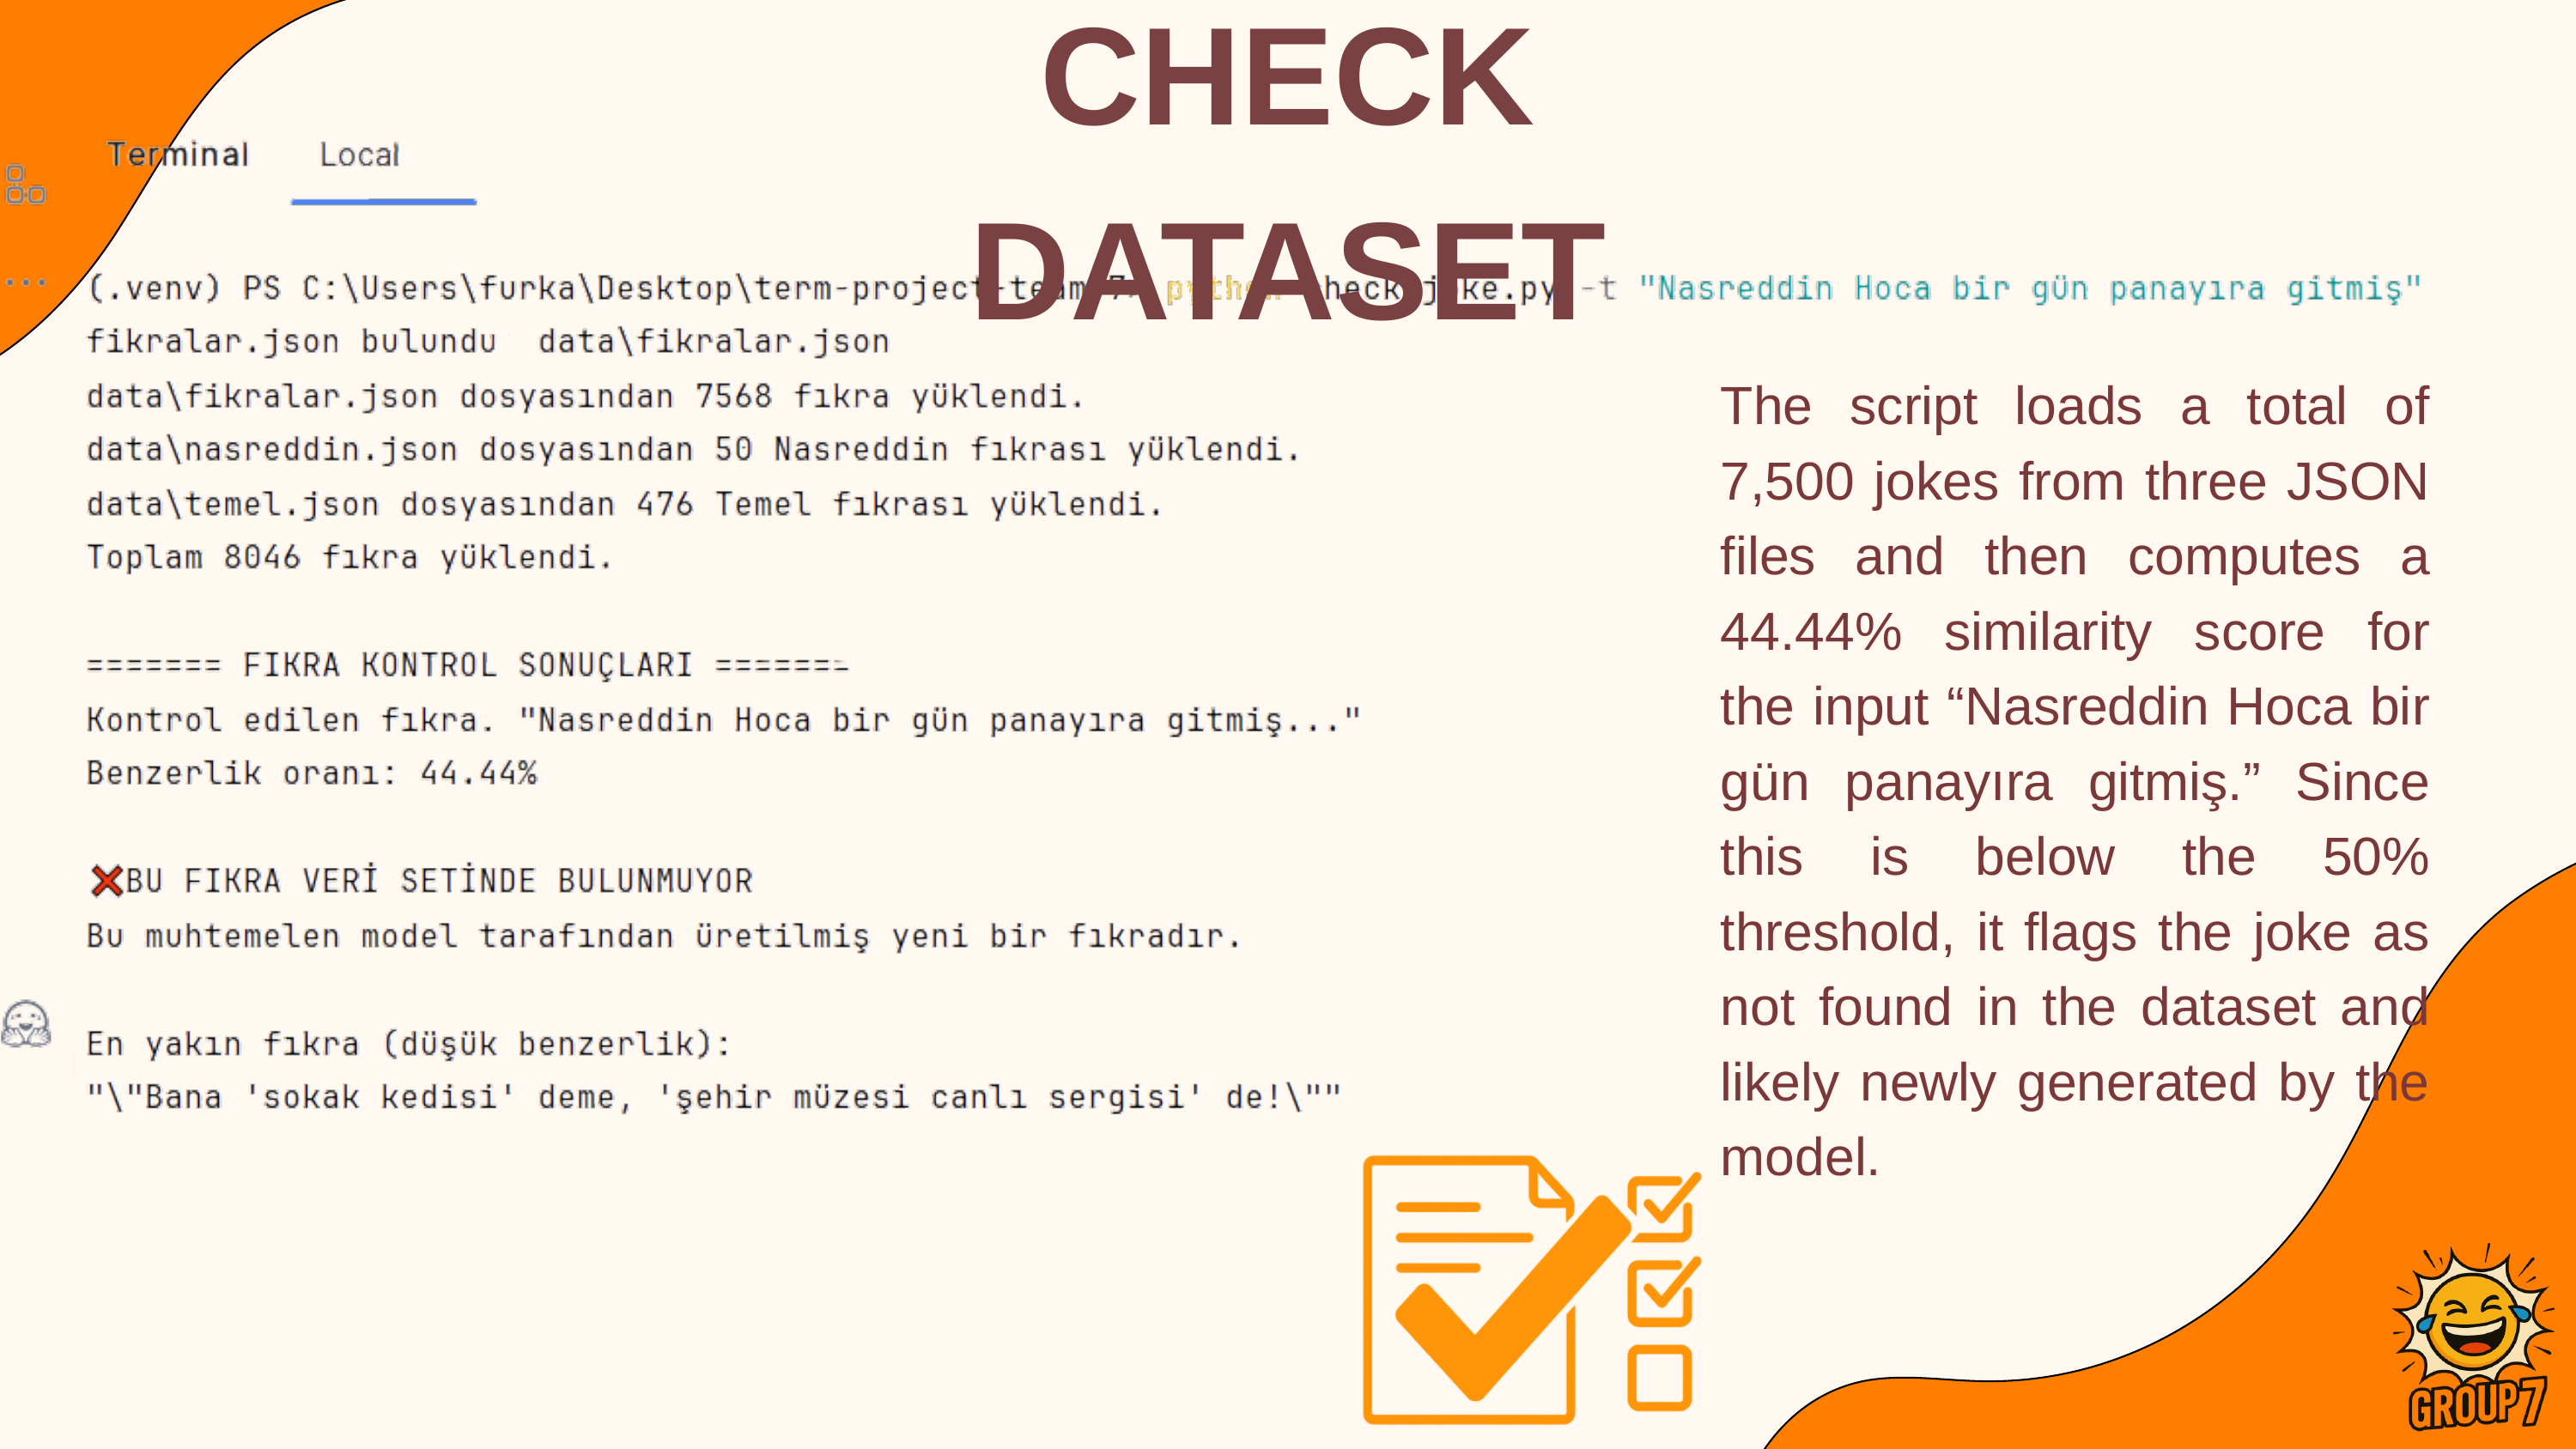

CHECK DATASET

The script loads a total of 7,500 jokes from three JSON files and then computes a 44.44% similarity score for the input “Nasreddin Hoca bir gün panayıra gitmiş.” Since this is below the 50% threshold, it flags the joke as not found in the dataset and likely newly generated by the model.